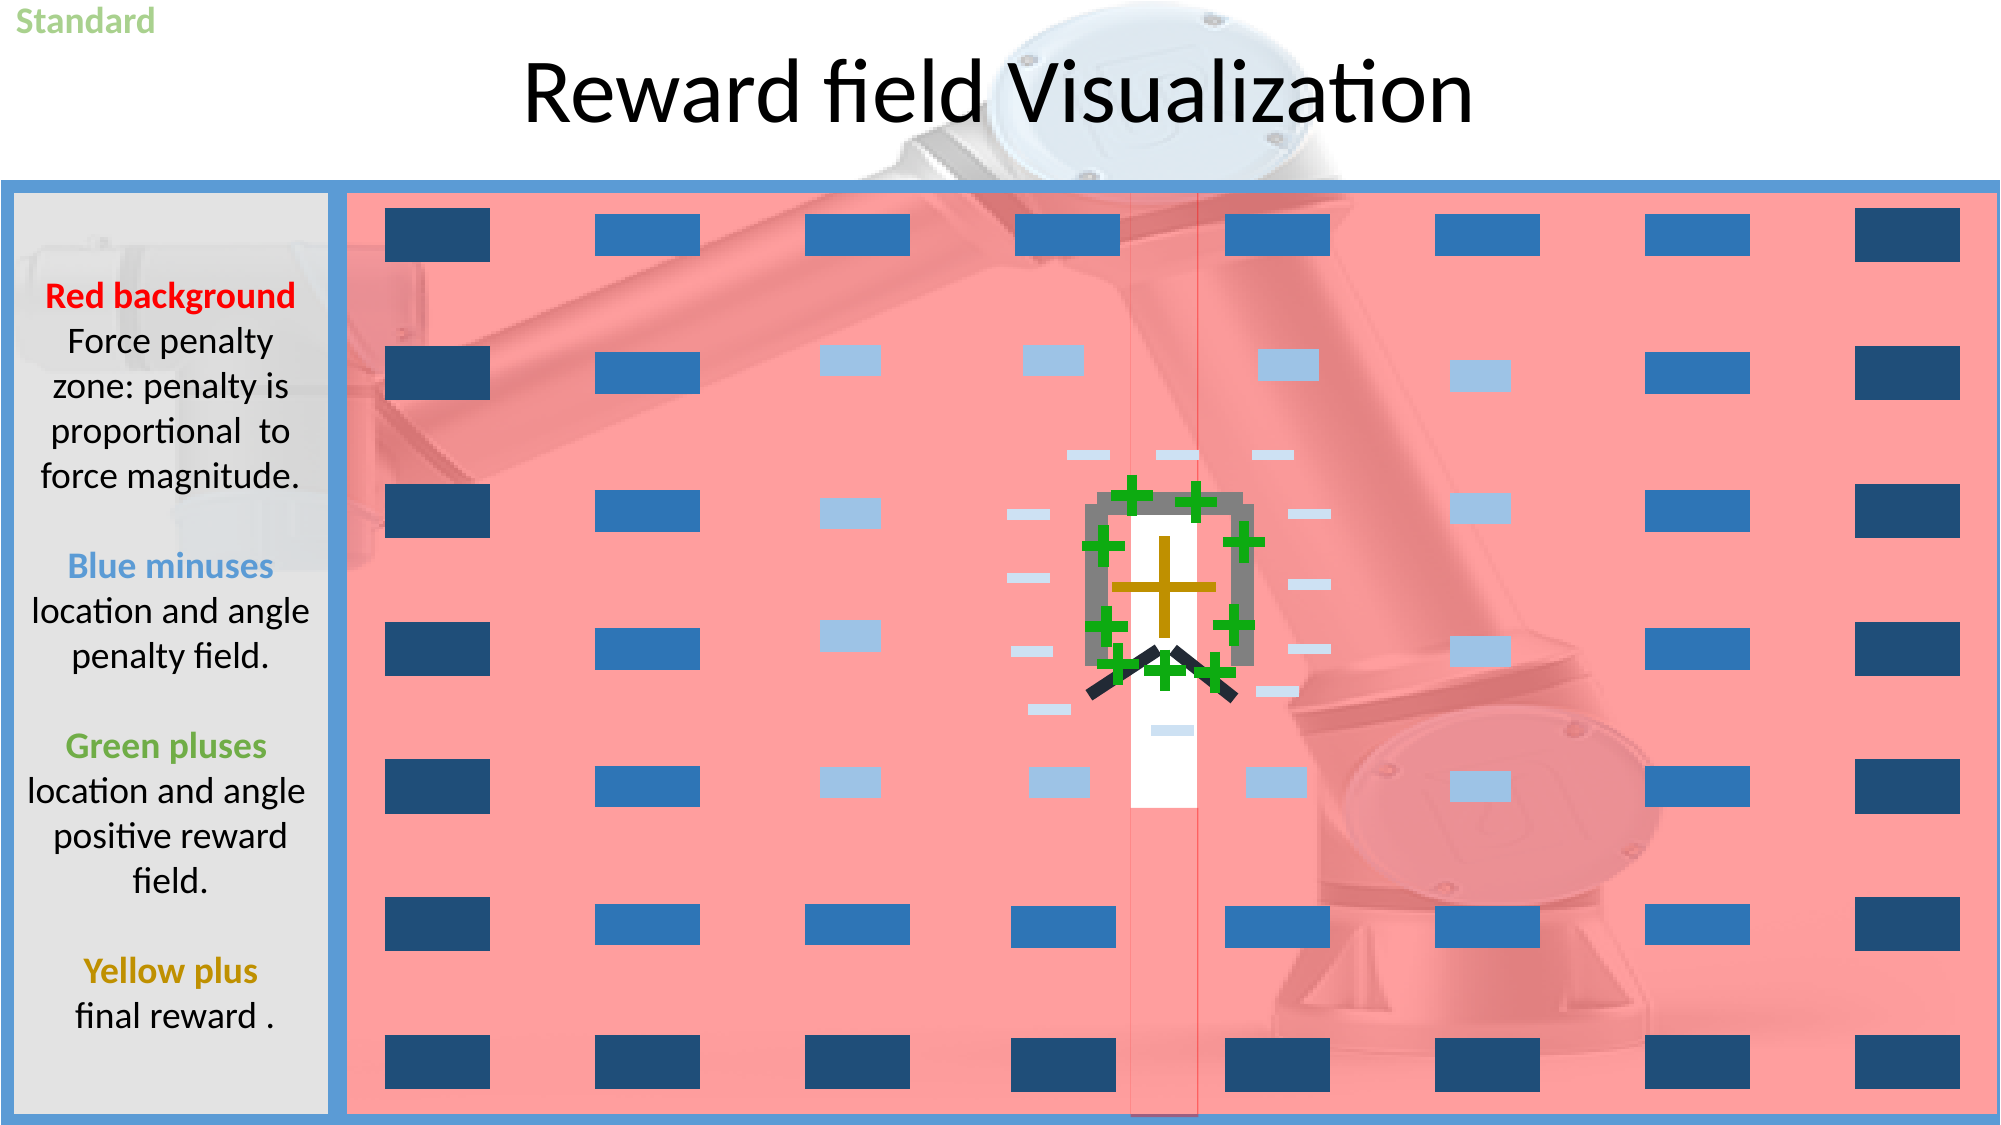

# Reward field Visualization
Standard

Red background Force penalty zone: penalty is proportional  to force magnitude.

Blue minuses location and angle penalty field.

Green pluses  location and angle  positive reward field.

Yellow plus
 final reward .